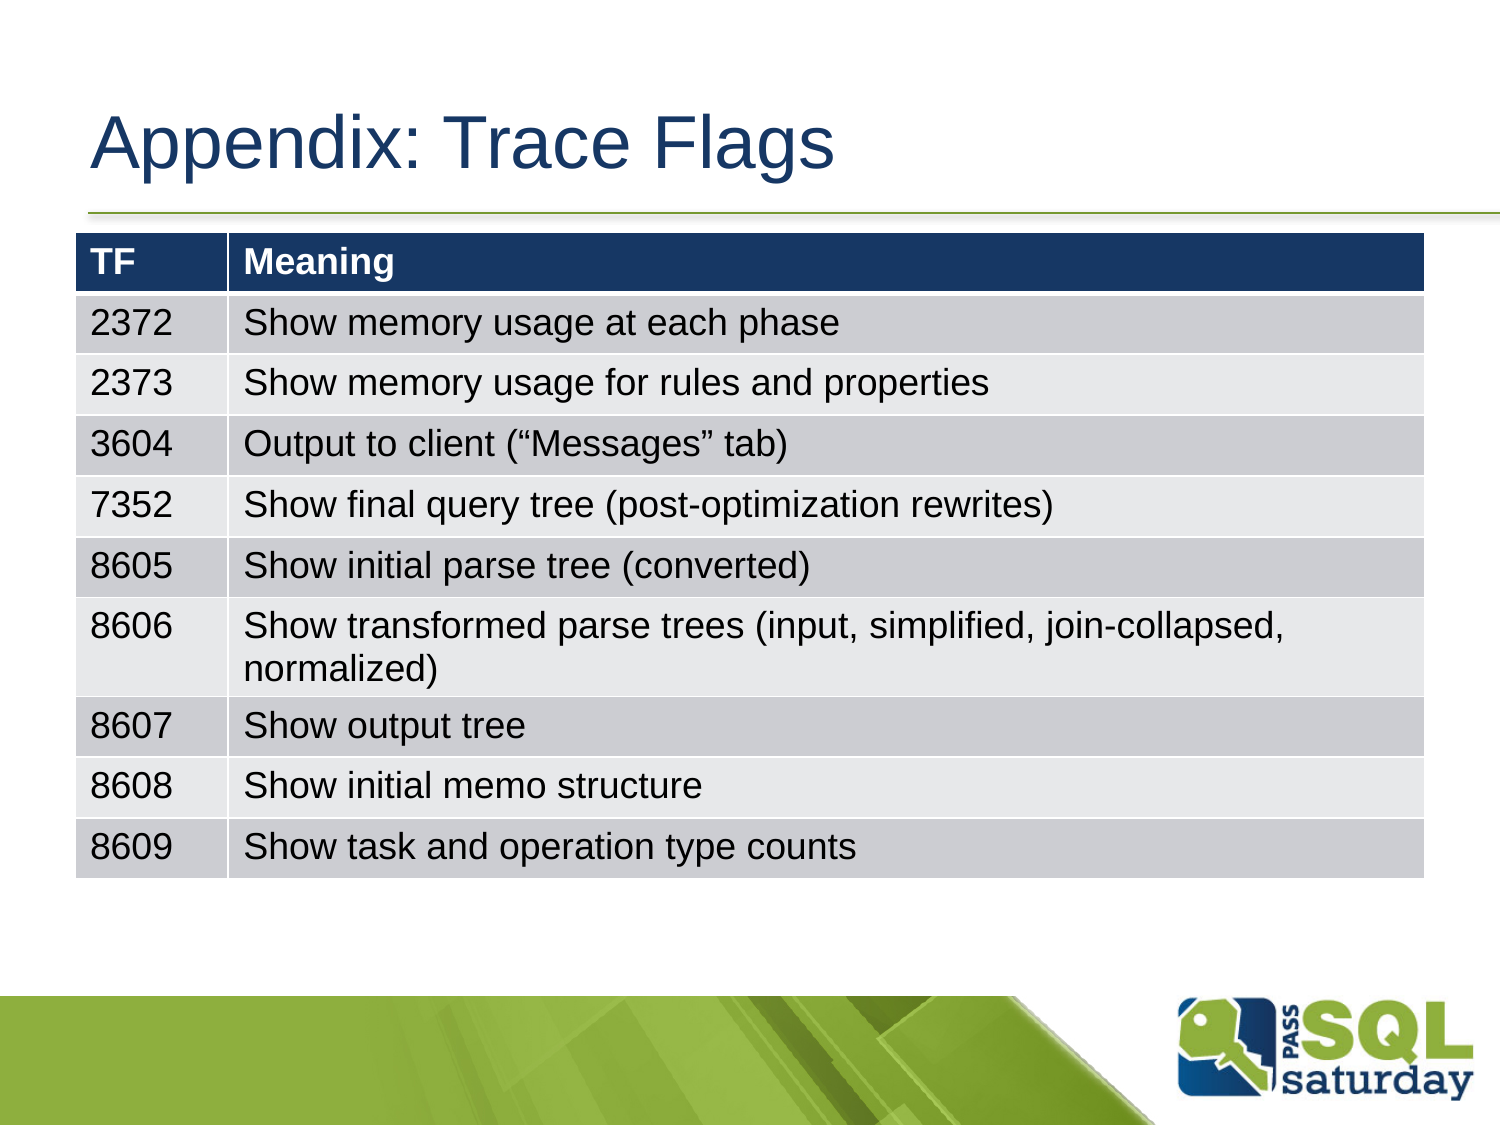

# Appendix: Trace Flags
| TF | Meaning |
| --- | --- |
| 2372 | Show memory usage at each phase |
| 2373 | Show memory usage for rules and properties |
| 3604 | Output to client (“Messages” tab) |
| 7352 | Show final query tree (post-optimization rewrites) |
| 8605 | Show initial parse tree (converted) |
| 8606 | Show transformed parse trees (input, simplified, join-collapsed, normalized) |
| 8607 | Show output tree |
| 8608 | Show initial memo structure |
| 8609 | Show task and operation type counts |